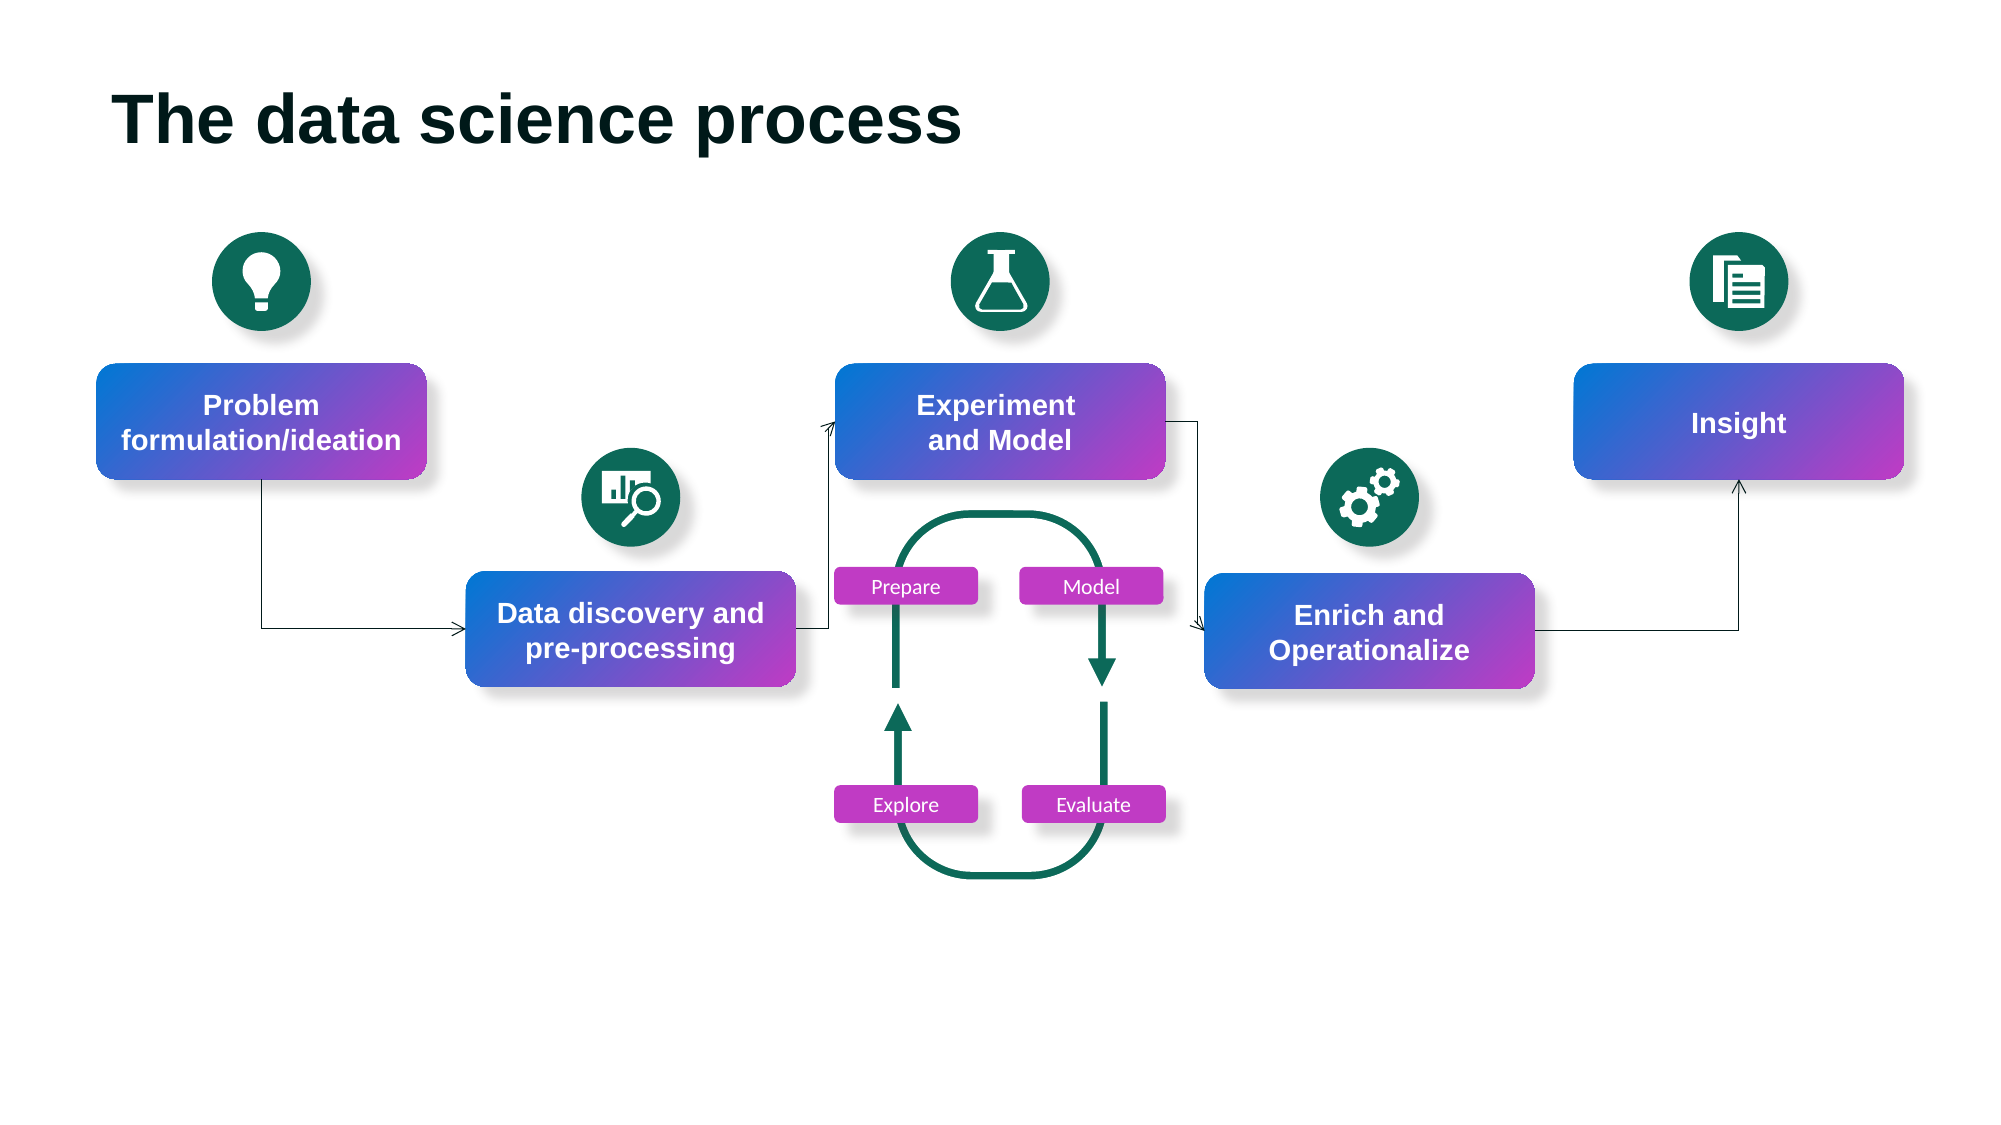

# The data science process

Problem formulation/ideation
Experiment
and Model
Insight

Prepare
Model
Explore
Evaluate
Data discovery and pre-processing
Enrich and
Operationalize